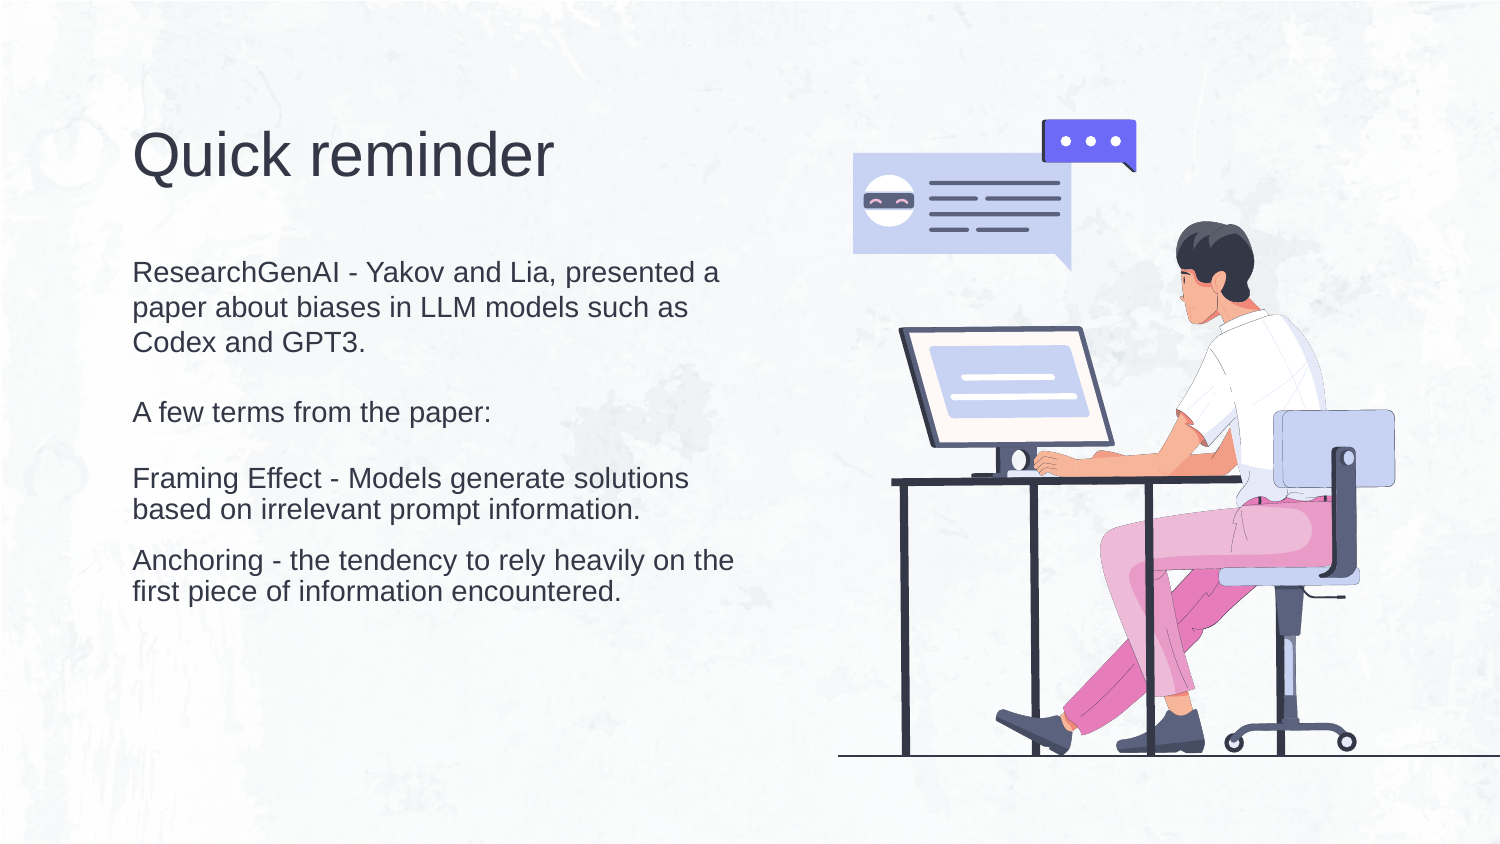

# Quick reminder

ResearchGenAI - Yakov and Lia, presented a paper about biases in LLM models such as Codex and GPT3.

A few terms from the paper:

Framing Effect - Models generate solutions based on irrelevant prompt information.
Anchoring - the tendency to rely heavily on the first piece of information encountered.